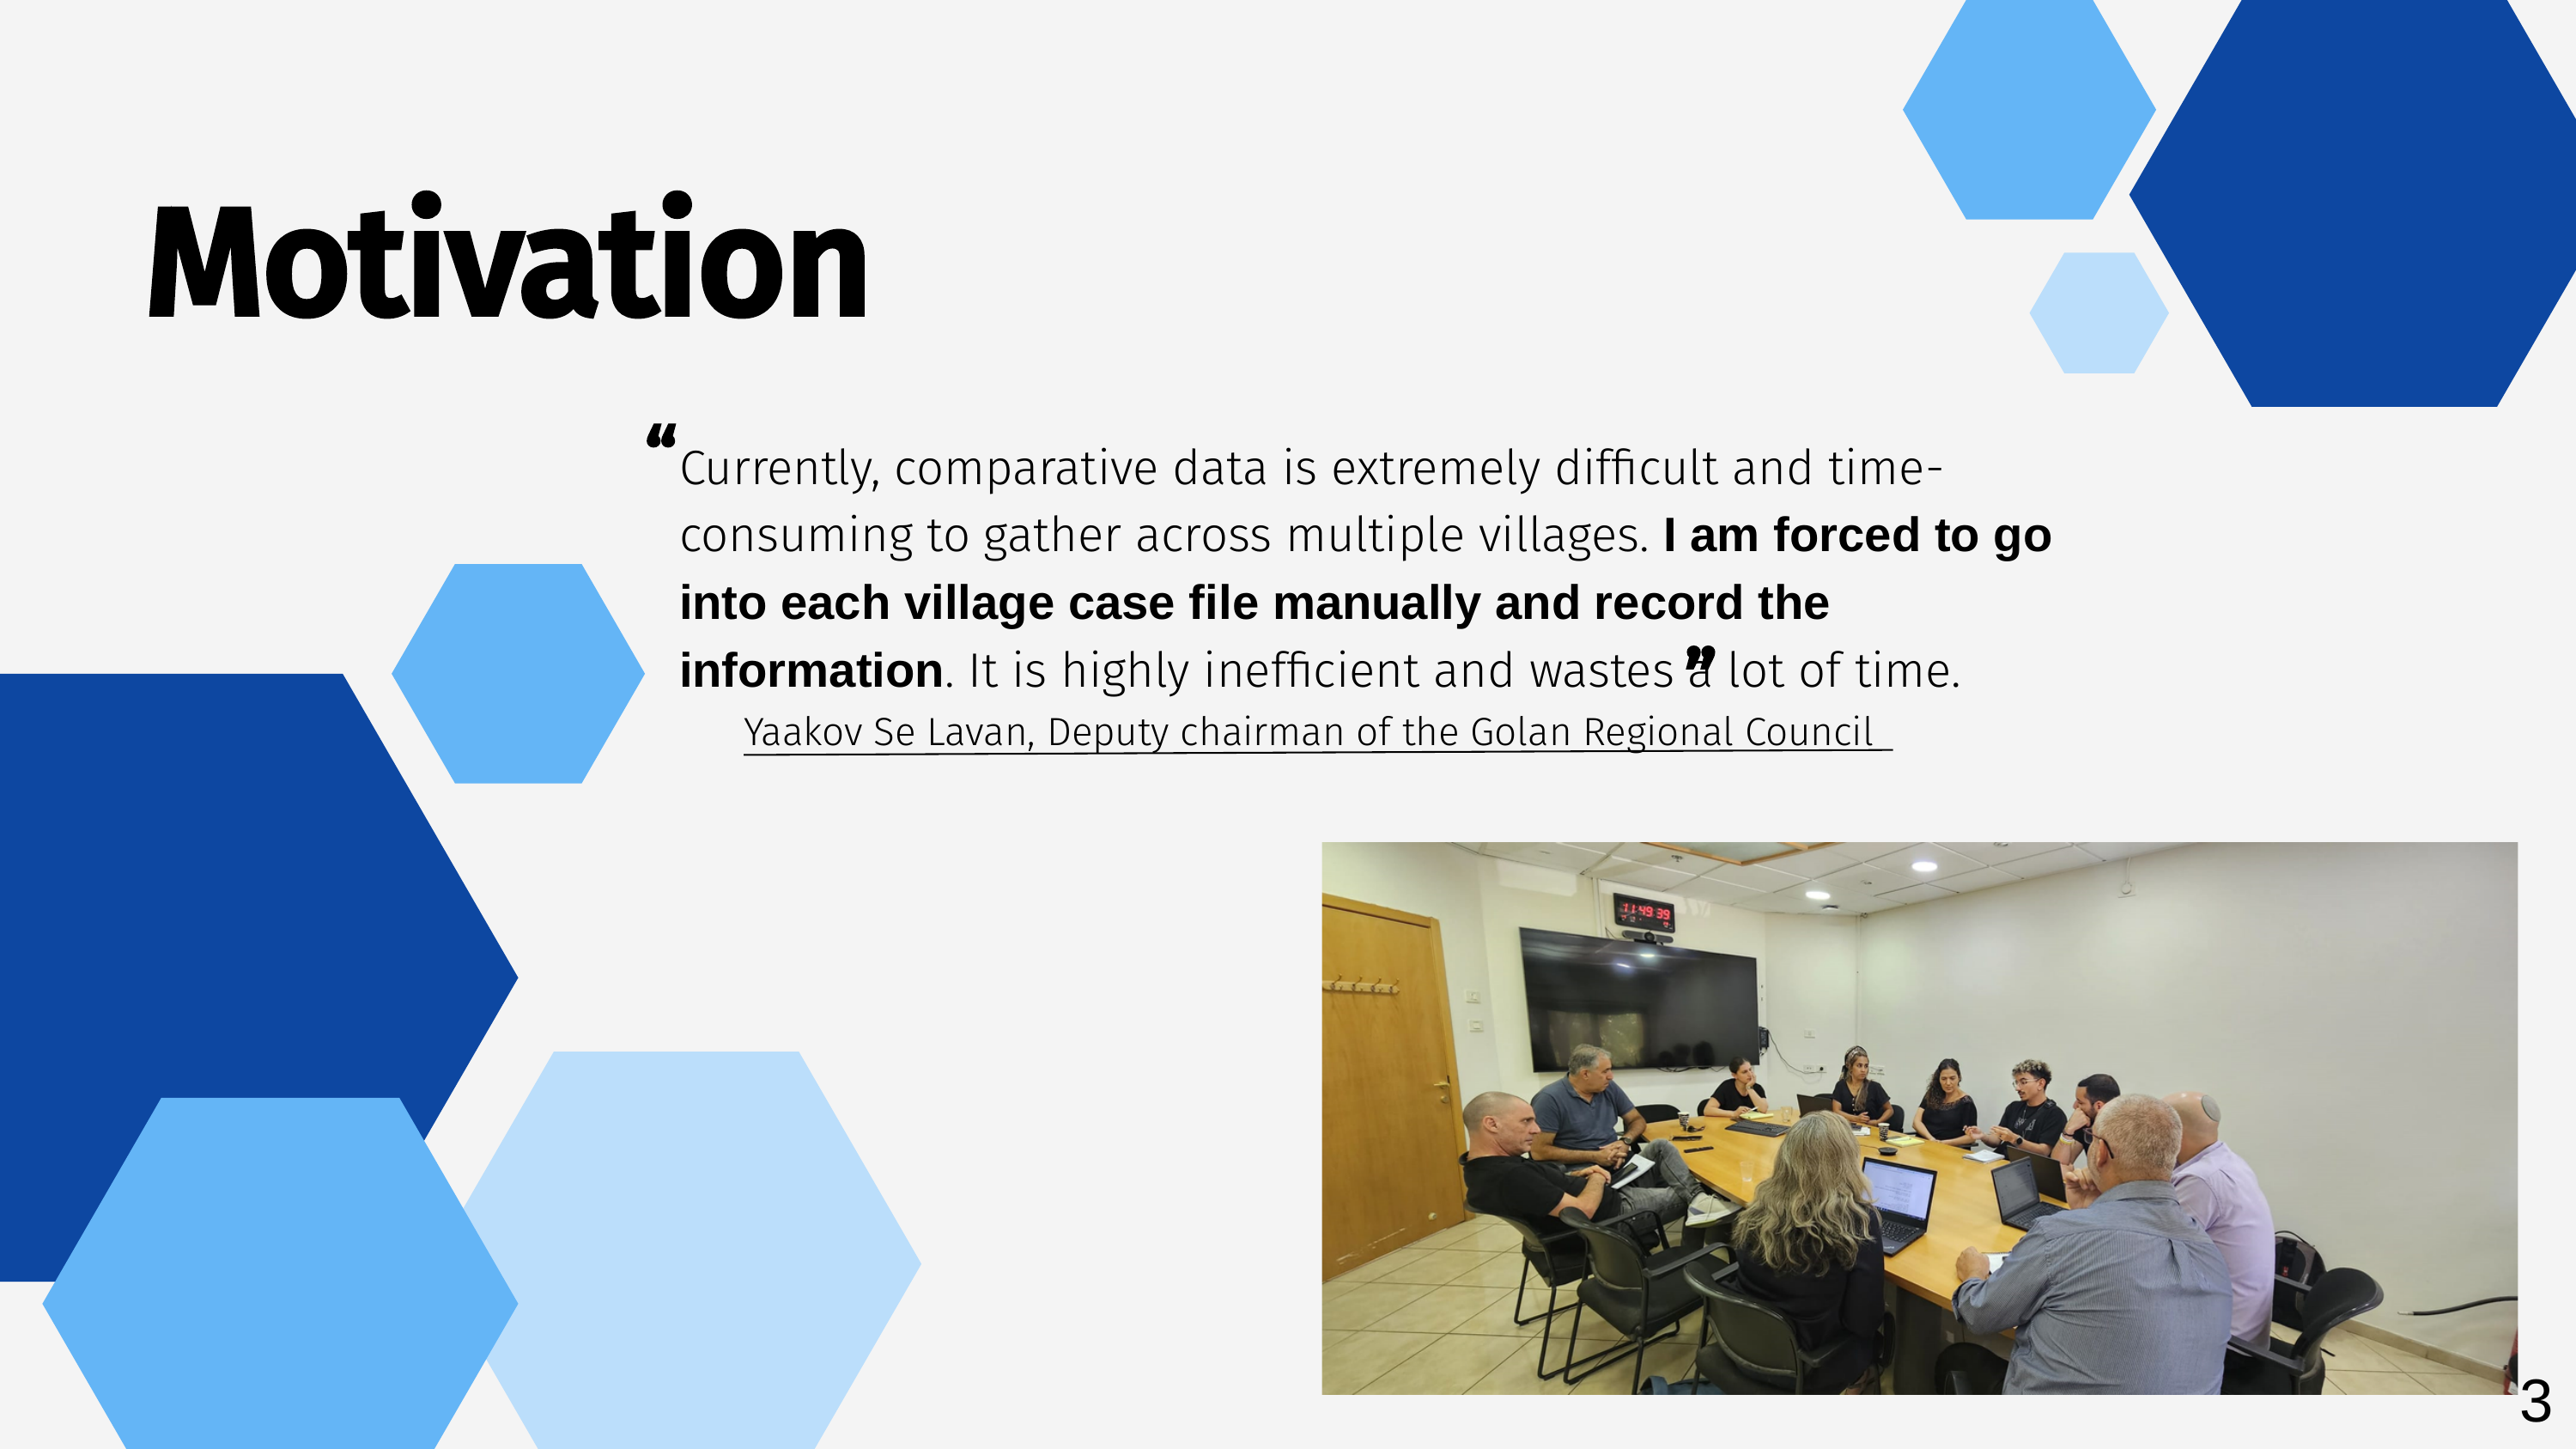

Motivation

“
Currently, comparative data is extremely difficult and time-consuming to gather across multiple villages. I am forced to go into each village case file manually and record the information. It is highly inefficient and wastes a lot of time.

”

Yaakov Se Lavan, Deputy chairman of the Golan Regional Council​

3